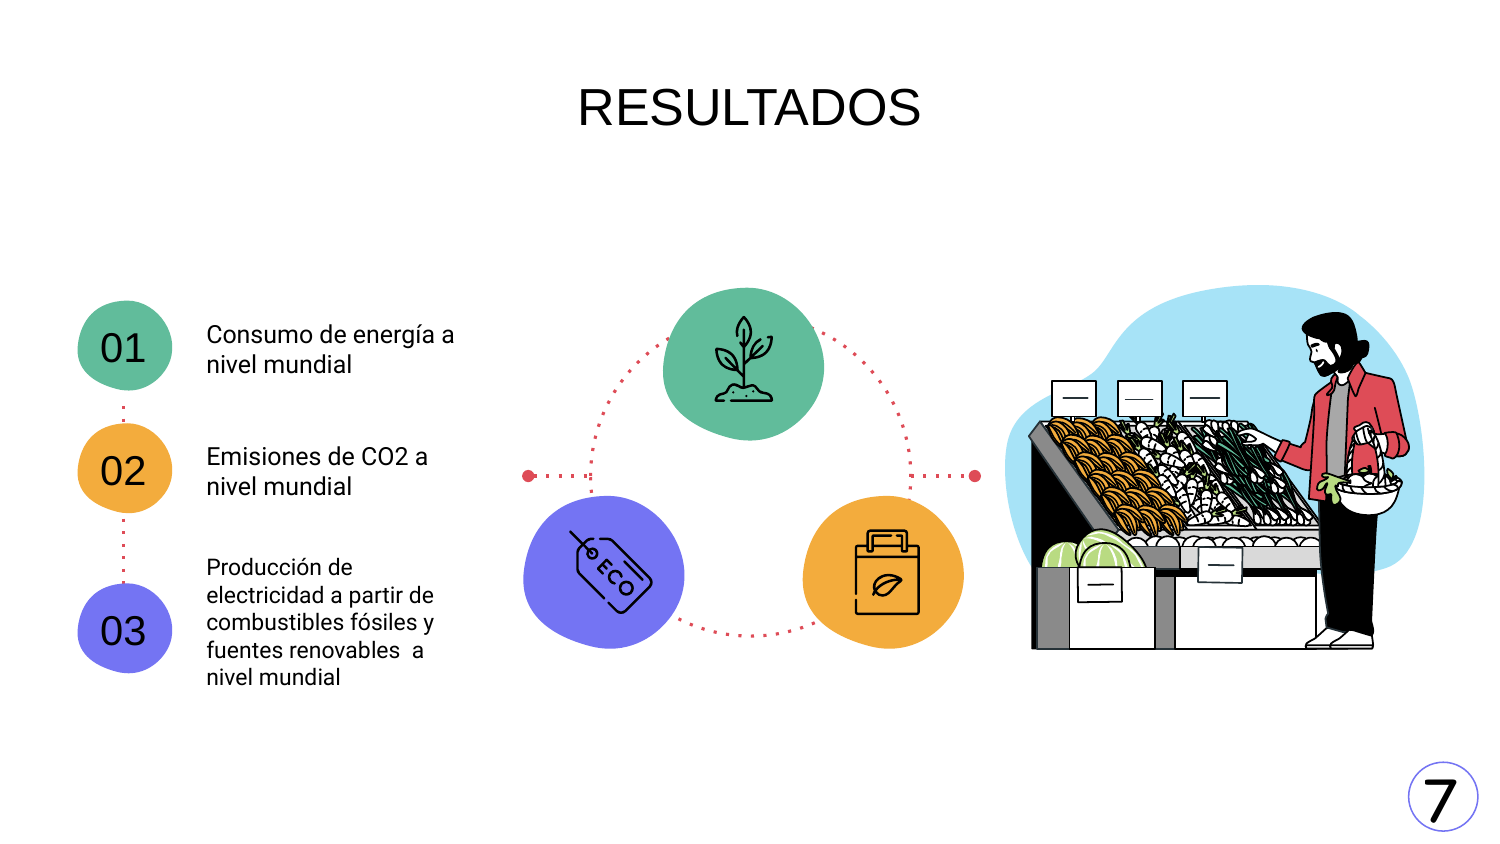

# RESULTADOS

01

Consumo de energía a nivel mundial

02
Emisiones de CO2 a nivel mundial

Producción de electricidad a partir de combustibles fósiles y fuentes renovables  a nivel mundial

03
7